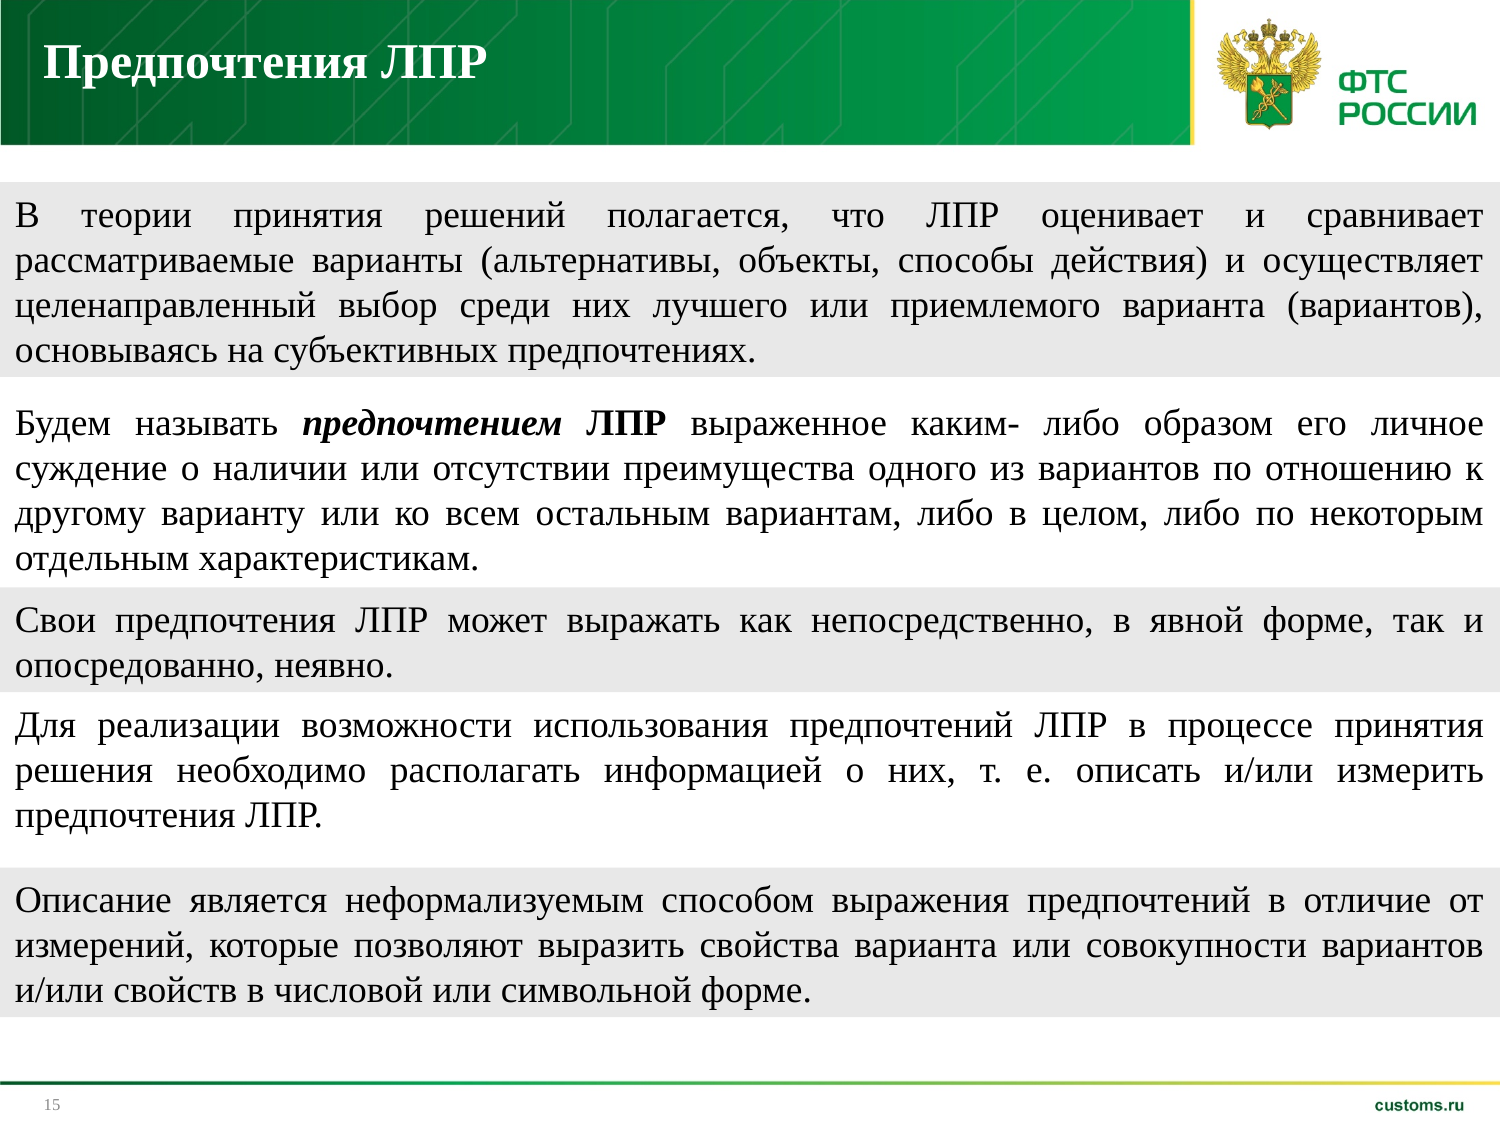

# Предпочтения ЛПР
В теории принятия решений полагается, что ЛПР оценивает и сравнивает рассматриваемые варианты (альтернативы, объекты, способы действия) и осуществляет целенаправленный выбор среди них лучшего или приемлемого варианта (вариантов), основываясь на субъективных предпочтениях.
Будем называть предпочтением ЛПР выраженное каким- либо образом его личное суждение о наличии или отсутствии преимущества одного из вариантов по отношению к другому варианту или ко всем остальным вариантам, либо в целом, либо по некоторым отдельным характеристикам.
Свои предпочтения ЛПР может выражать как непосредственно, в явной форме, так и опосредованно, неявно.
Для реализации возможности использования предпочтений ЛПР в процессе принятия решения необходимо располагать информацией о них, т. е. описать и/или измерить предпочтения ЛПР.
Описание является неформализуемым способом выражения предпочтений в отличие от измерений, которые позволяют выразить свойства варианта или совокупности вариантов и/или свойств в числовой или символьной форме.
15